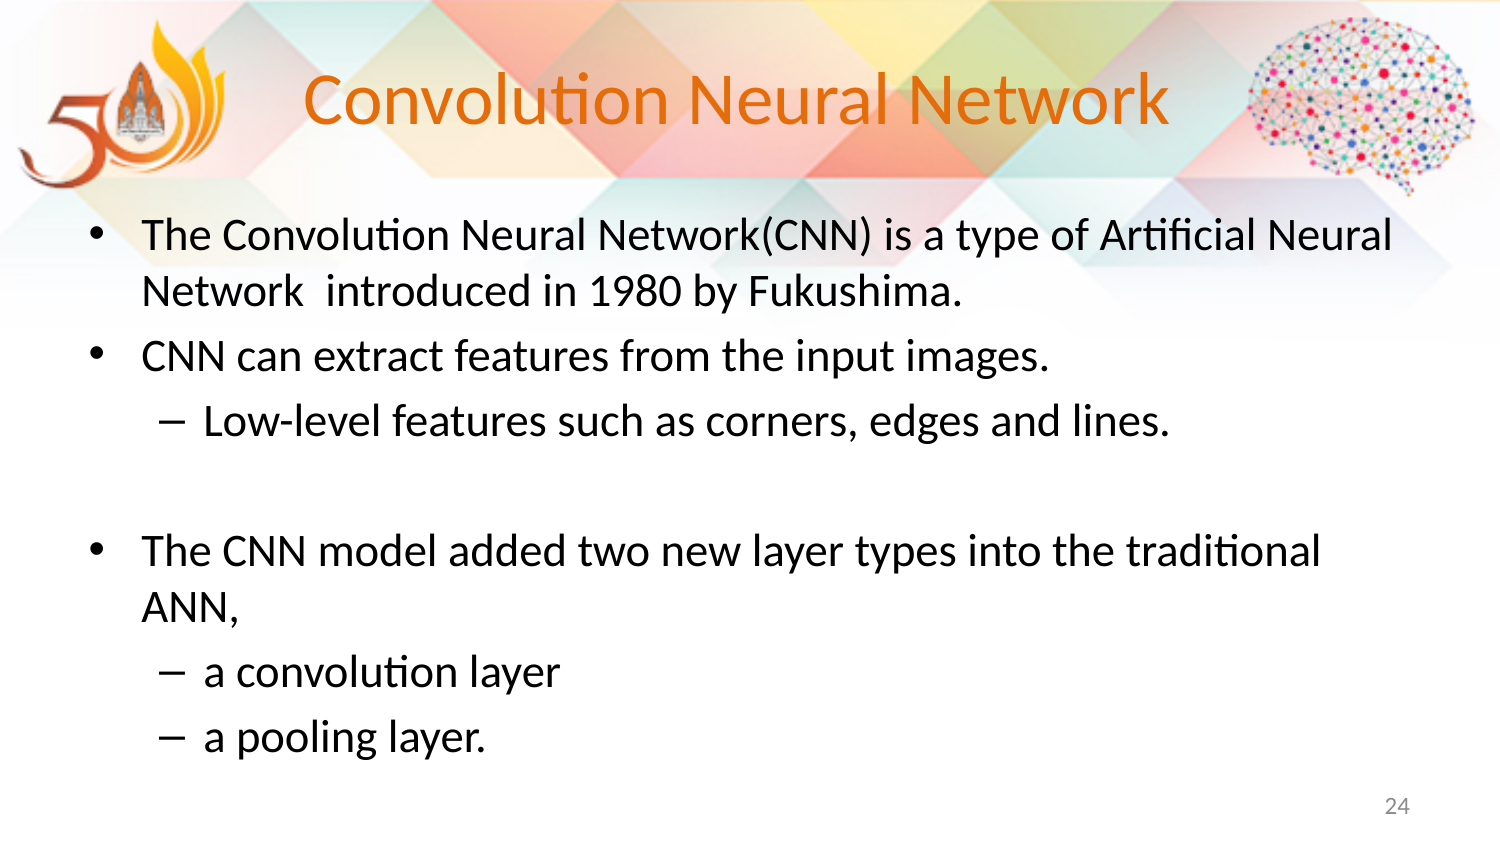

# Convolution Neural Network
The Convolution Neural Network(CNN) is a type of Artificial Neural Network  introduced in 1980 by Fukushima.
CNN can extract features from the input images.
Low-level features such as corners, edges and lines.

The CNN model added two new layer types into the traditional ANN,
a convolution layer
a pooling layer.
24